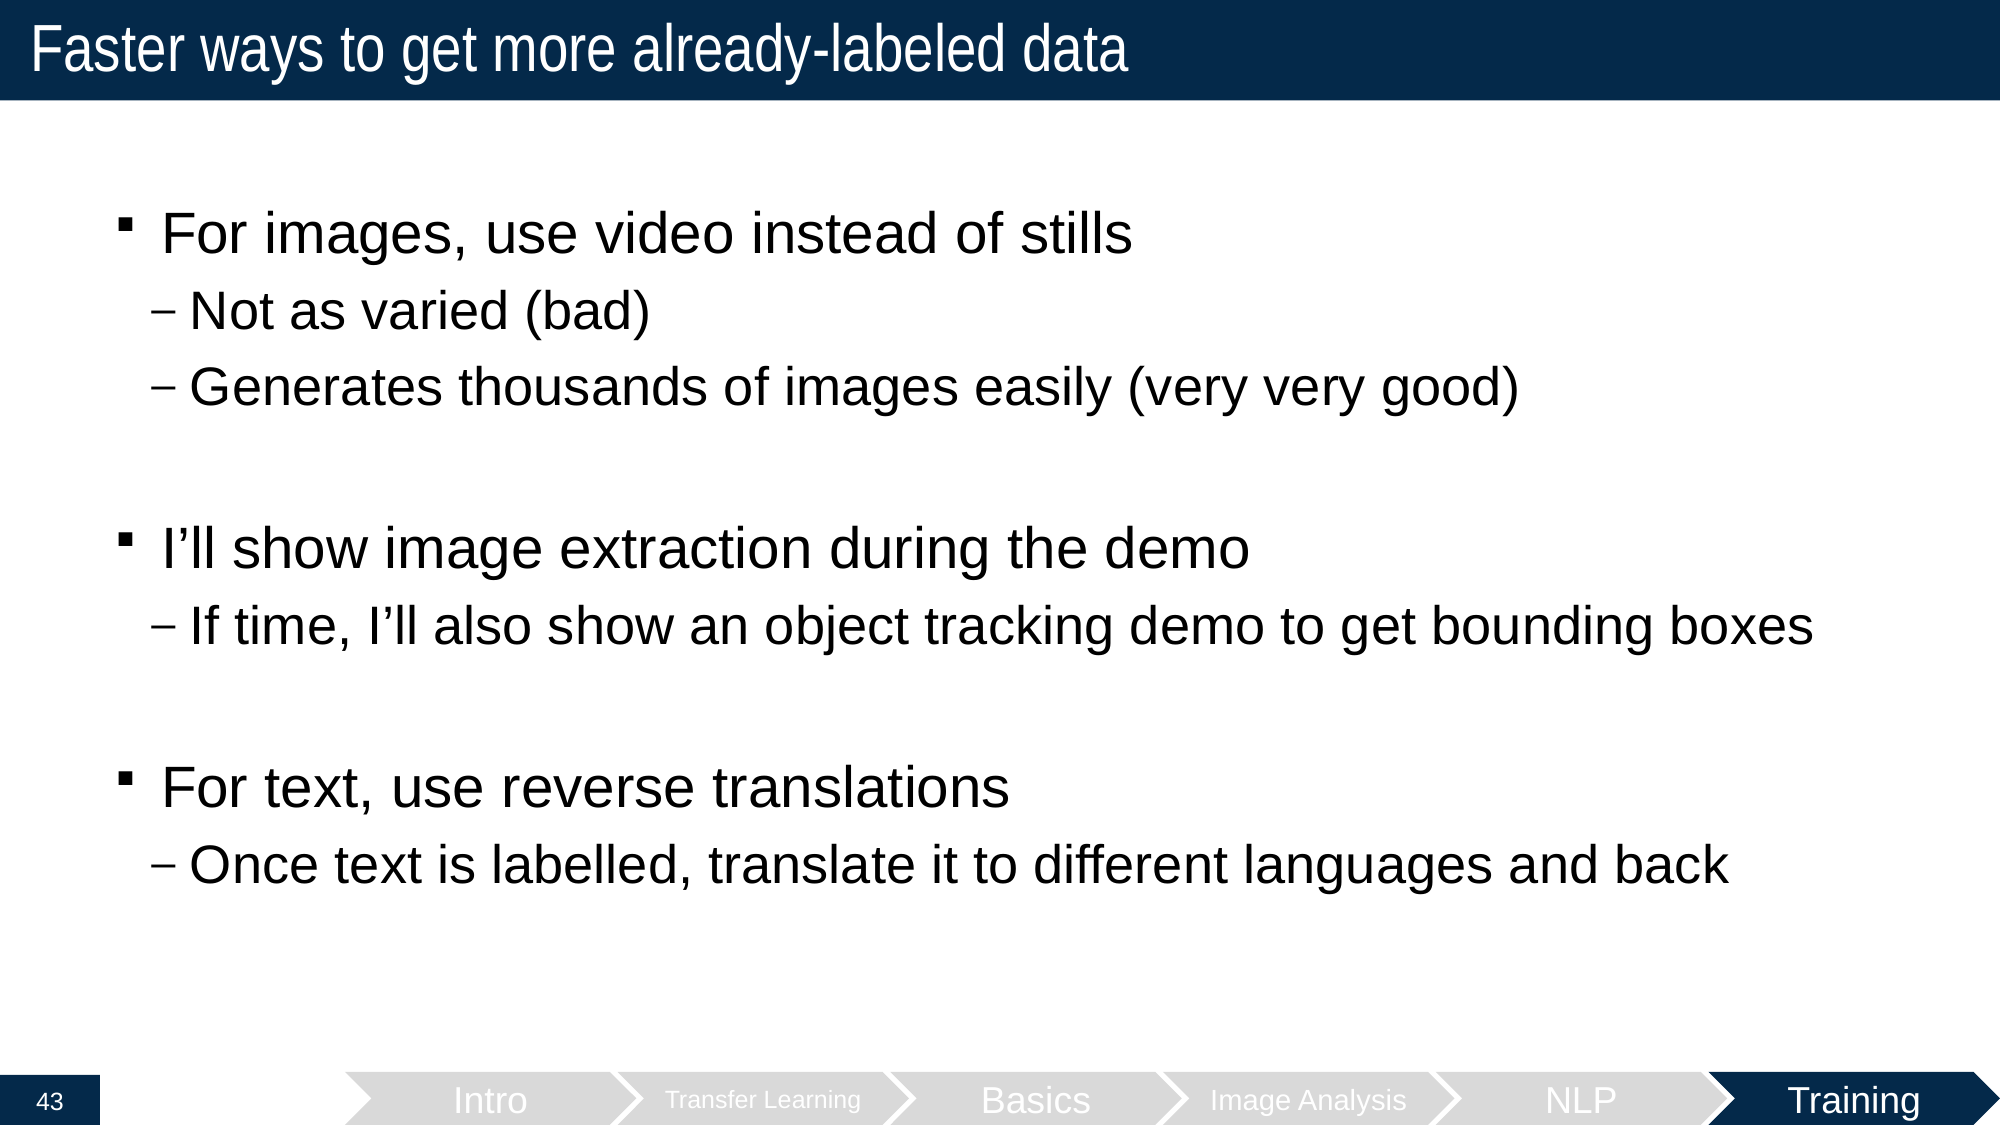

# Faster ways to get more already-labeled data
For images, use video instead of stills
Not as varied (bad)
Generates thousands of images easily (very very good)

I’ll show image extraction during the demo
If time, I’ll also show an object tracking demo to get bounding boxes

For text, use reverse translations
Once text is labelled, translate it to different languages and back
Intro
Transfer Learning
Basics
Image Analysis
NLP
Training
43